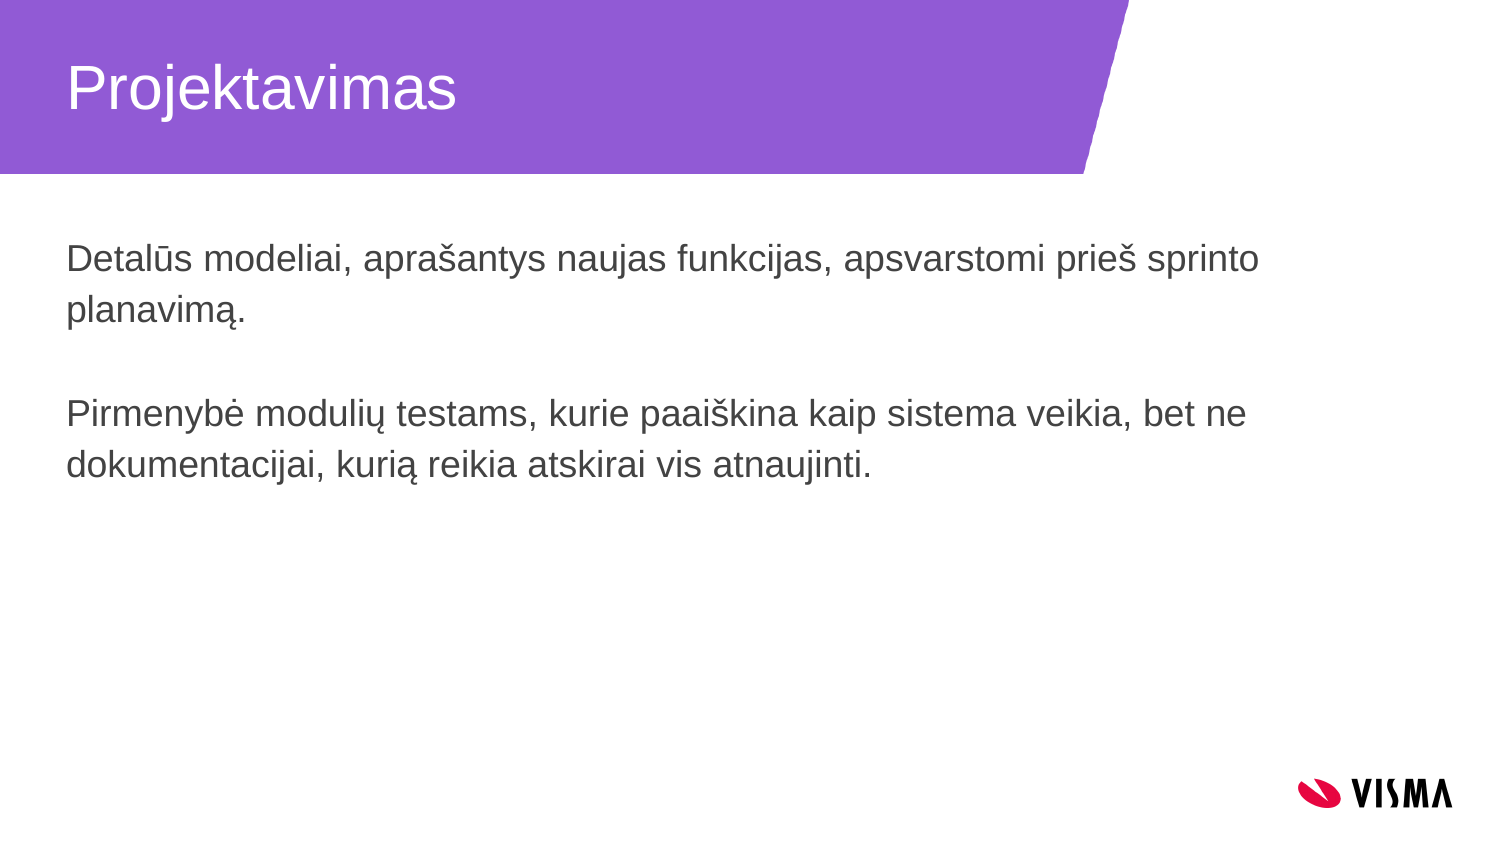

# Projektavimas
Detalūs modeliai, aprašantys naujas funkcijas, apsvarstomi prieš sprinto planavimą.

Pirmenybė modulių testams, kurie paaiškina kaip sistema veikia, bet ne dokumentacijai, kurią reikia atskirai vis atnaujinti.